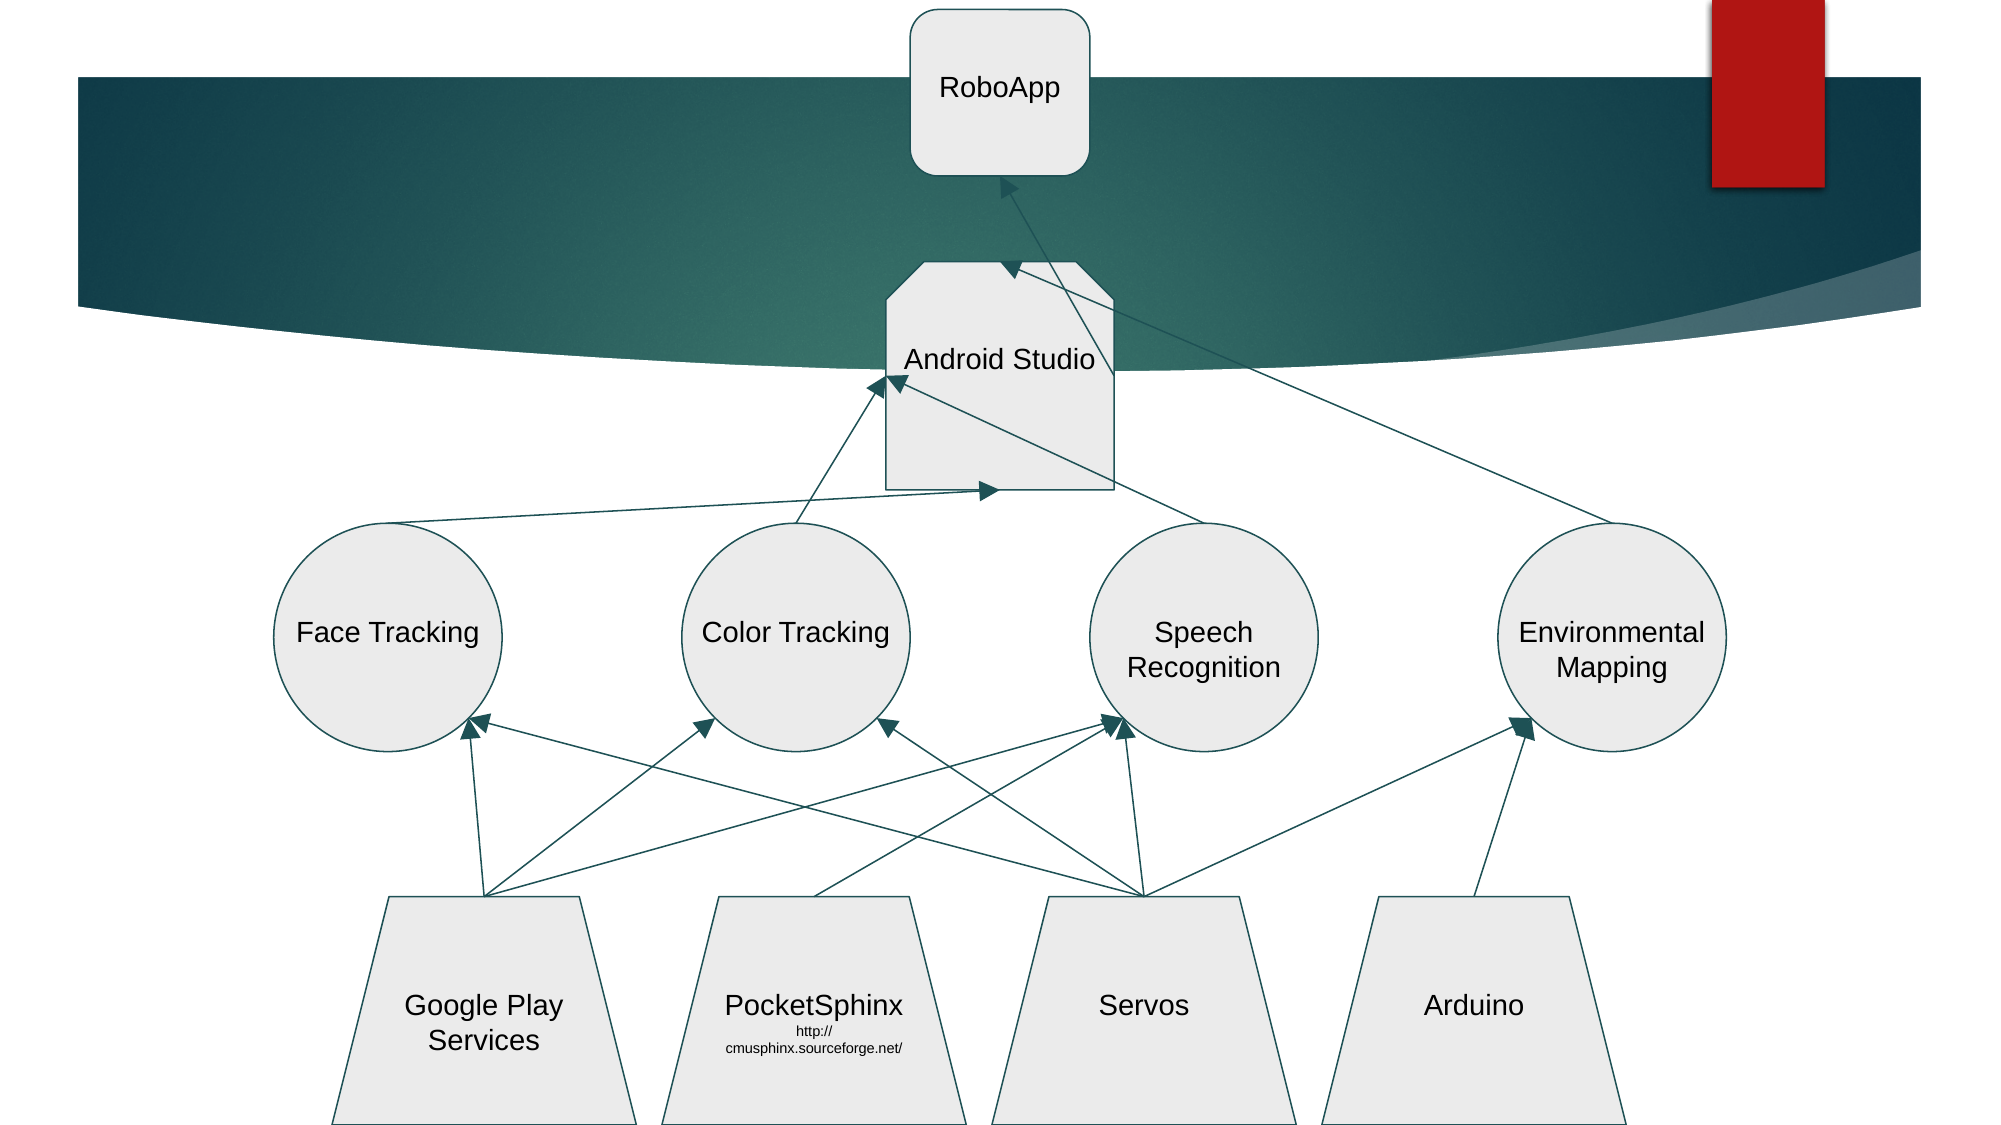

RoboApp

Android Studio

Face Tracking
Color Tracking
Speech Recognition
Environmental Mapping

Google Play Services
PocketSphinx
http://cmusphinx.sourceforge.net/
Servos
Arduino